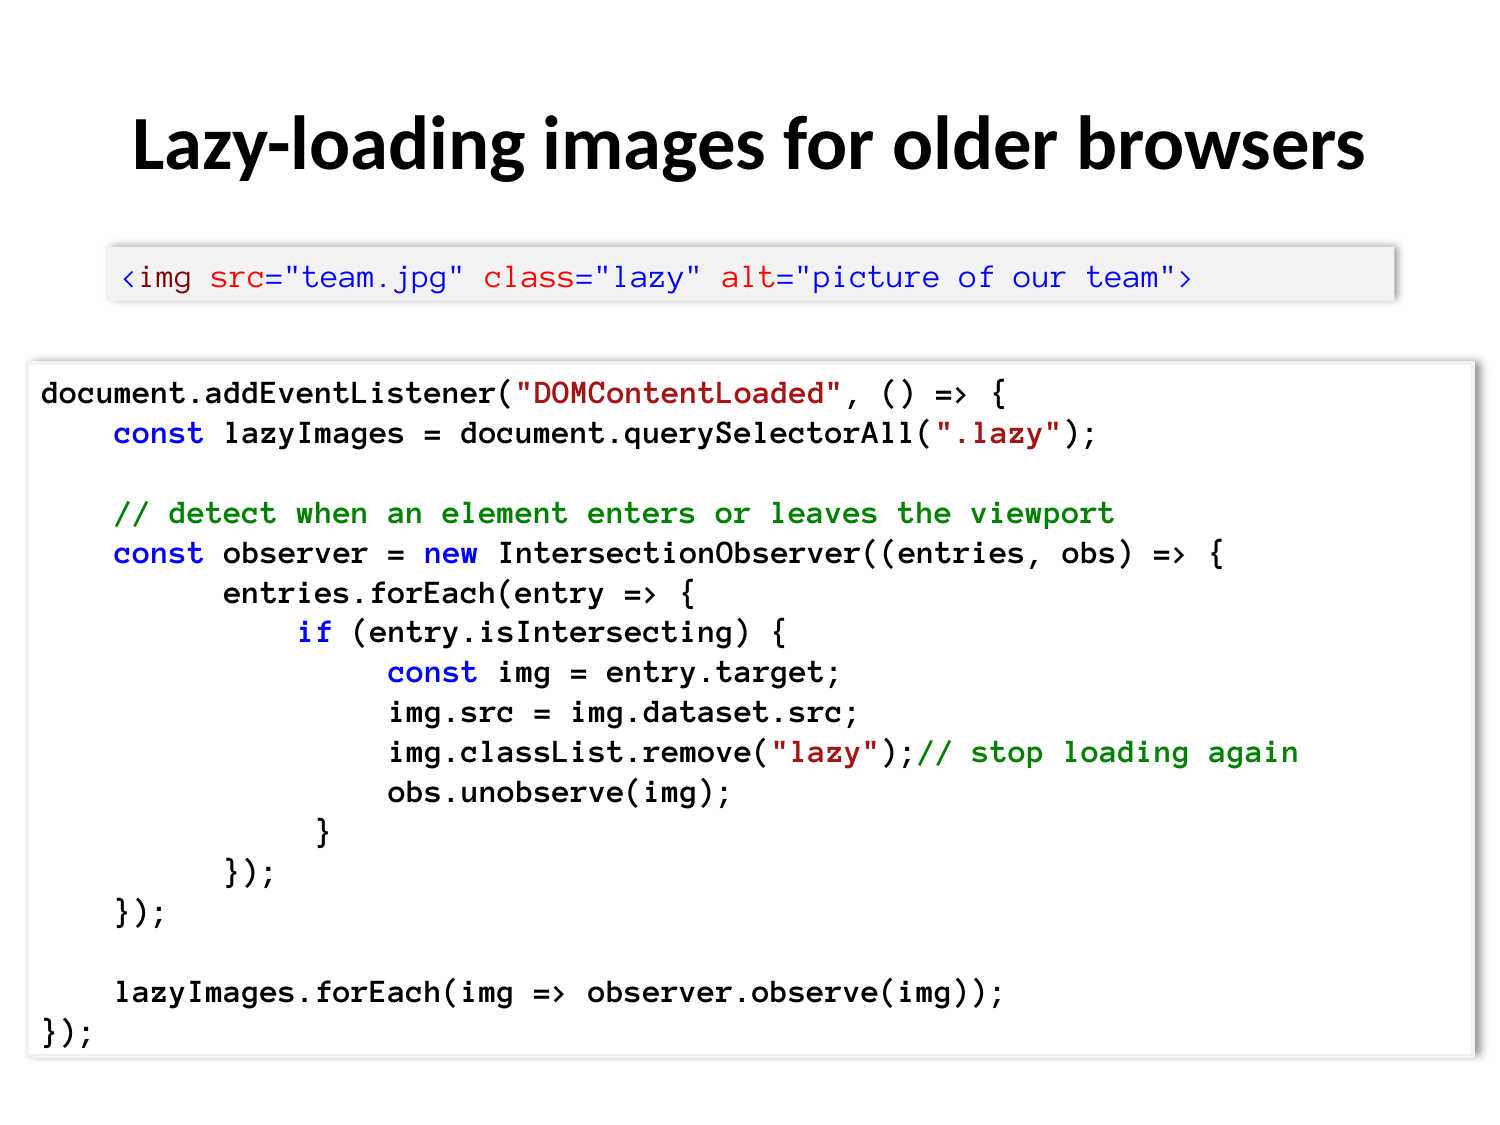

# Lazy-loading images for older browsers
<img src="team.jpg" class="lazy" alt="picture of our team">
document.addEventListener("DOMContentLoaded", () => {
    const lazyImages = document.querySelectorAll(".lazy");

    // detect when an element enters or leaves the viewport
    const observer = new IntersectionObserver((entries, obs) => {
          entries.forEach(entry => {
              if (entry.isIntersecting) {
                   const img = entry.target;
                   img.src = img.dataset.src;
                   img.classList.remove("lazy");// stop loading again
                   obs.unobserve(img);
               }
          });
    });

    lazyImages.forEach(img => observer.observe(img));
});